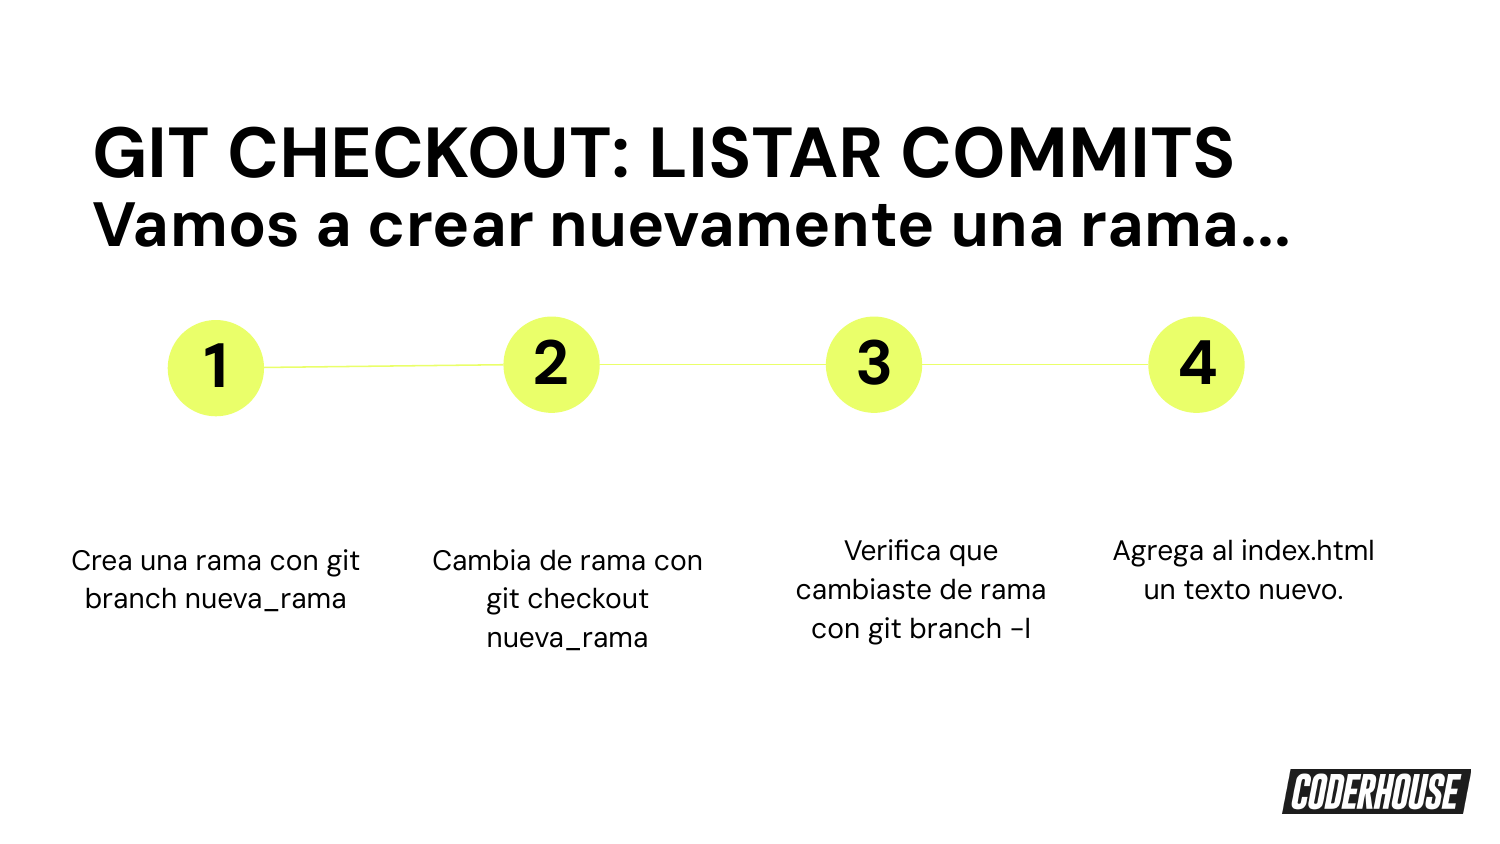

GIT CHECKOUT: LISTAR COMMITS
Vamos a crear nuevamente una rama...
2
3
4

1

Verifica que cambiaste de rama con git branch -l
Agrega al index.html un texto nuevo.
Crea una rama con git branch nueva_rama
Cambia de rama con git checkout nueva_rama